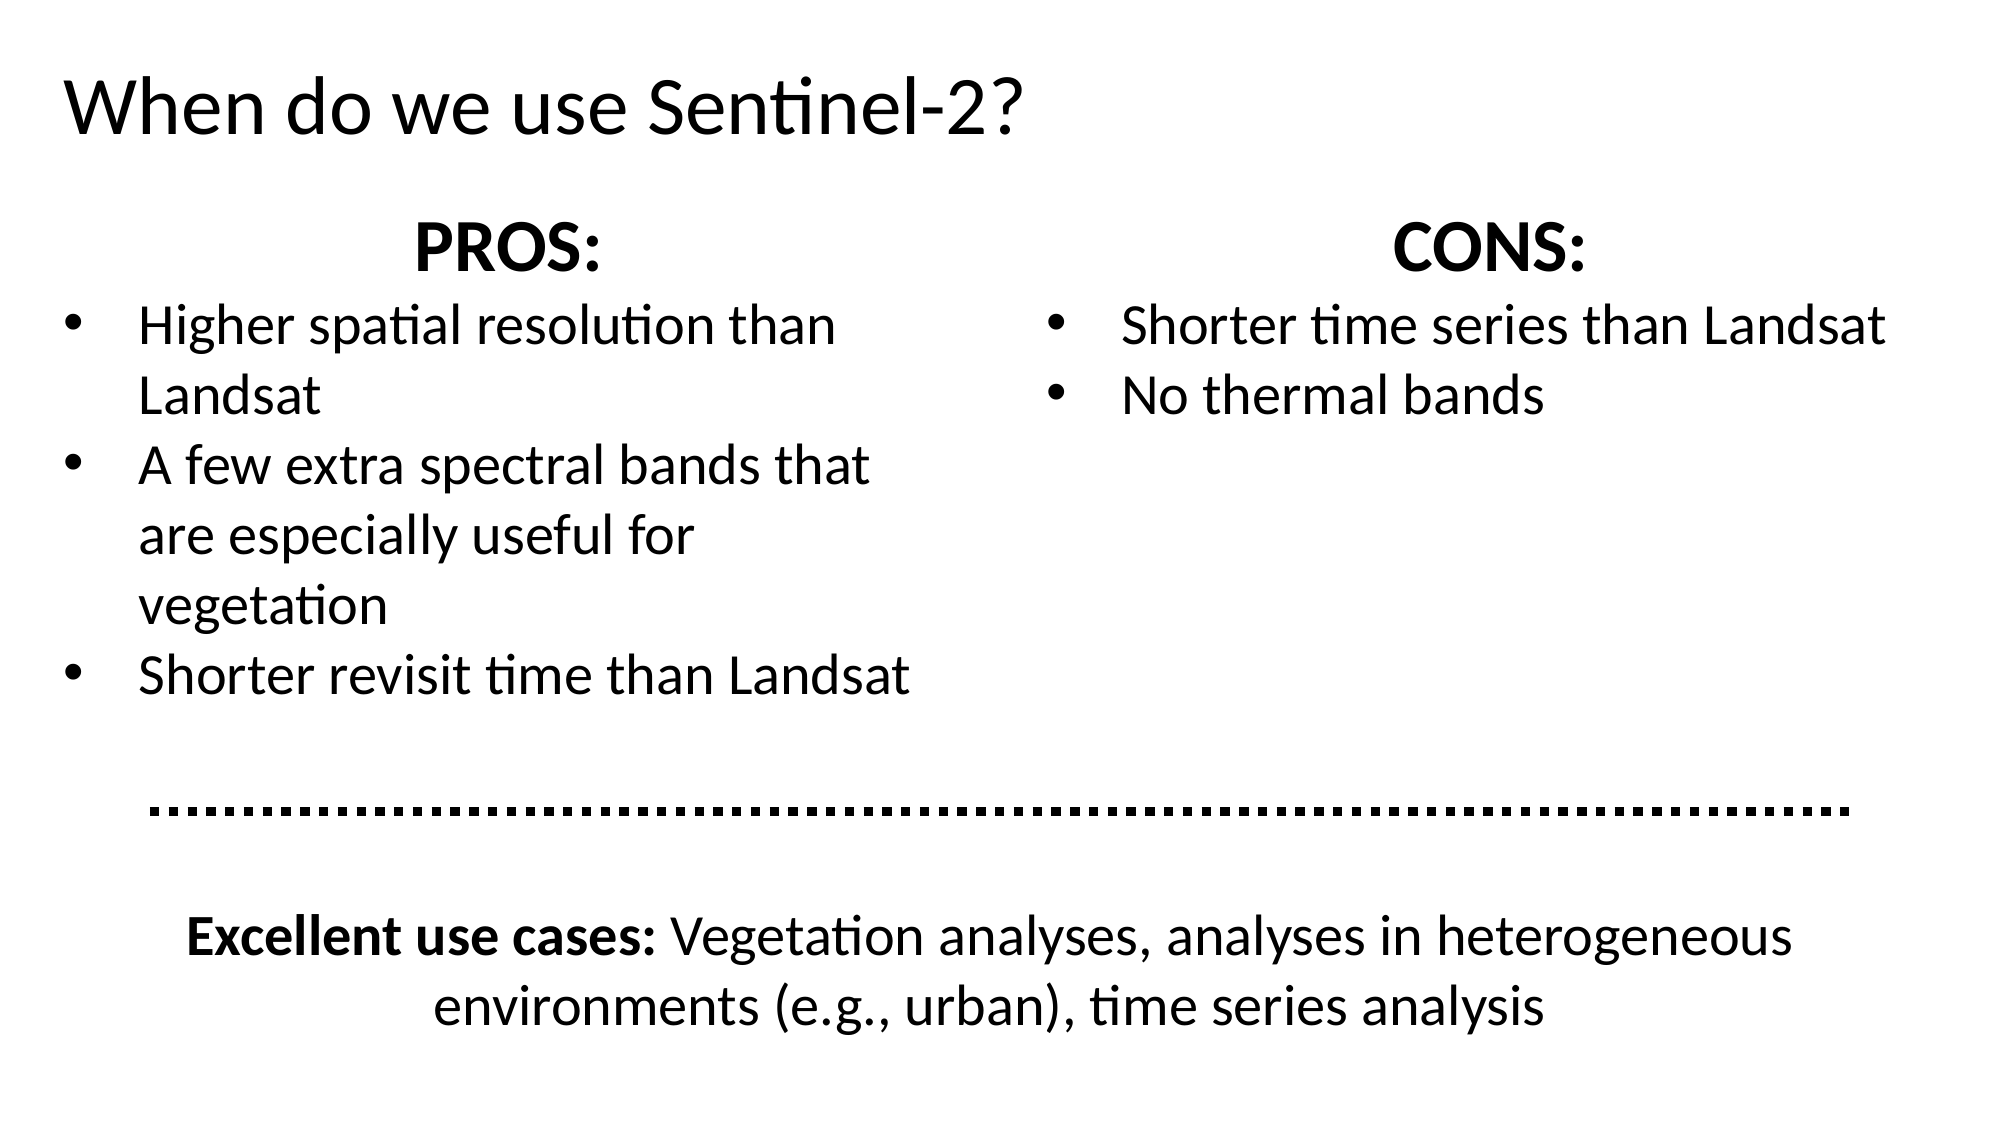

When do we use Sentinel-2?
PROS:
Higher spatial resolution than Landsat
A few extra spectral bands that are especially useful for vegetation
Shorter revisit time than Landsat
CONS:
Shorter time series than Landsat
No thermal bands
Excellent use cases: Vegetation analyses, analyses in heterogeneous environments (e.g., urban), time series analysis